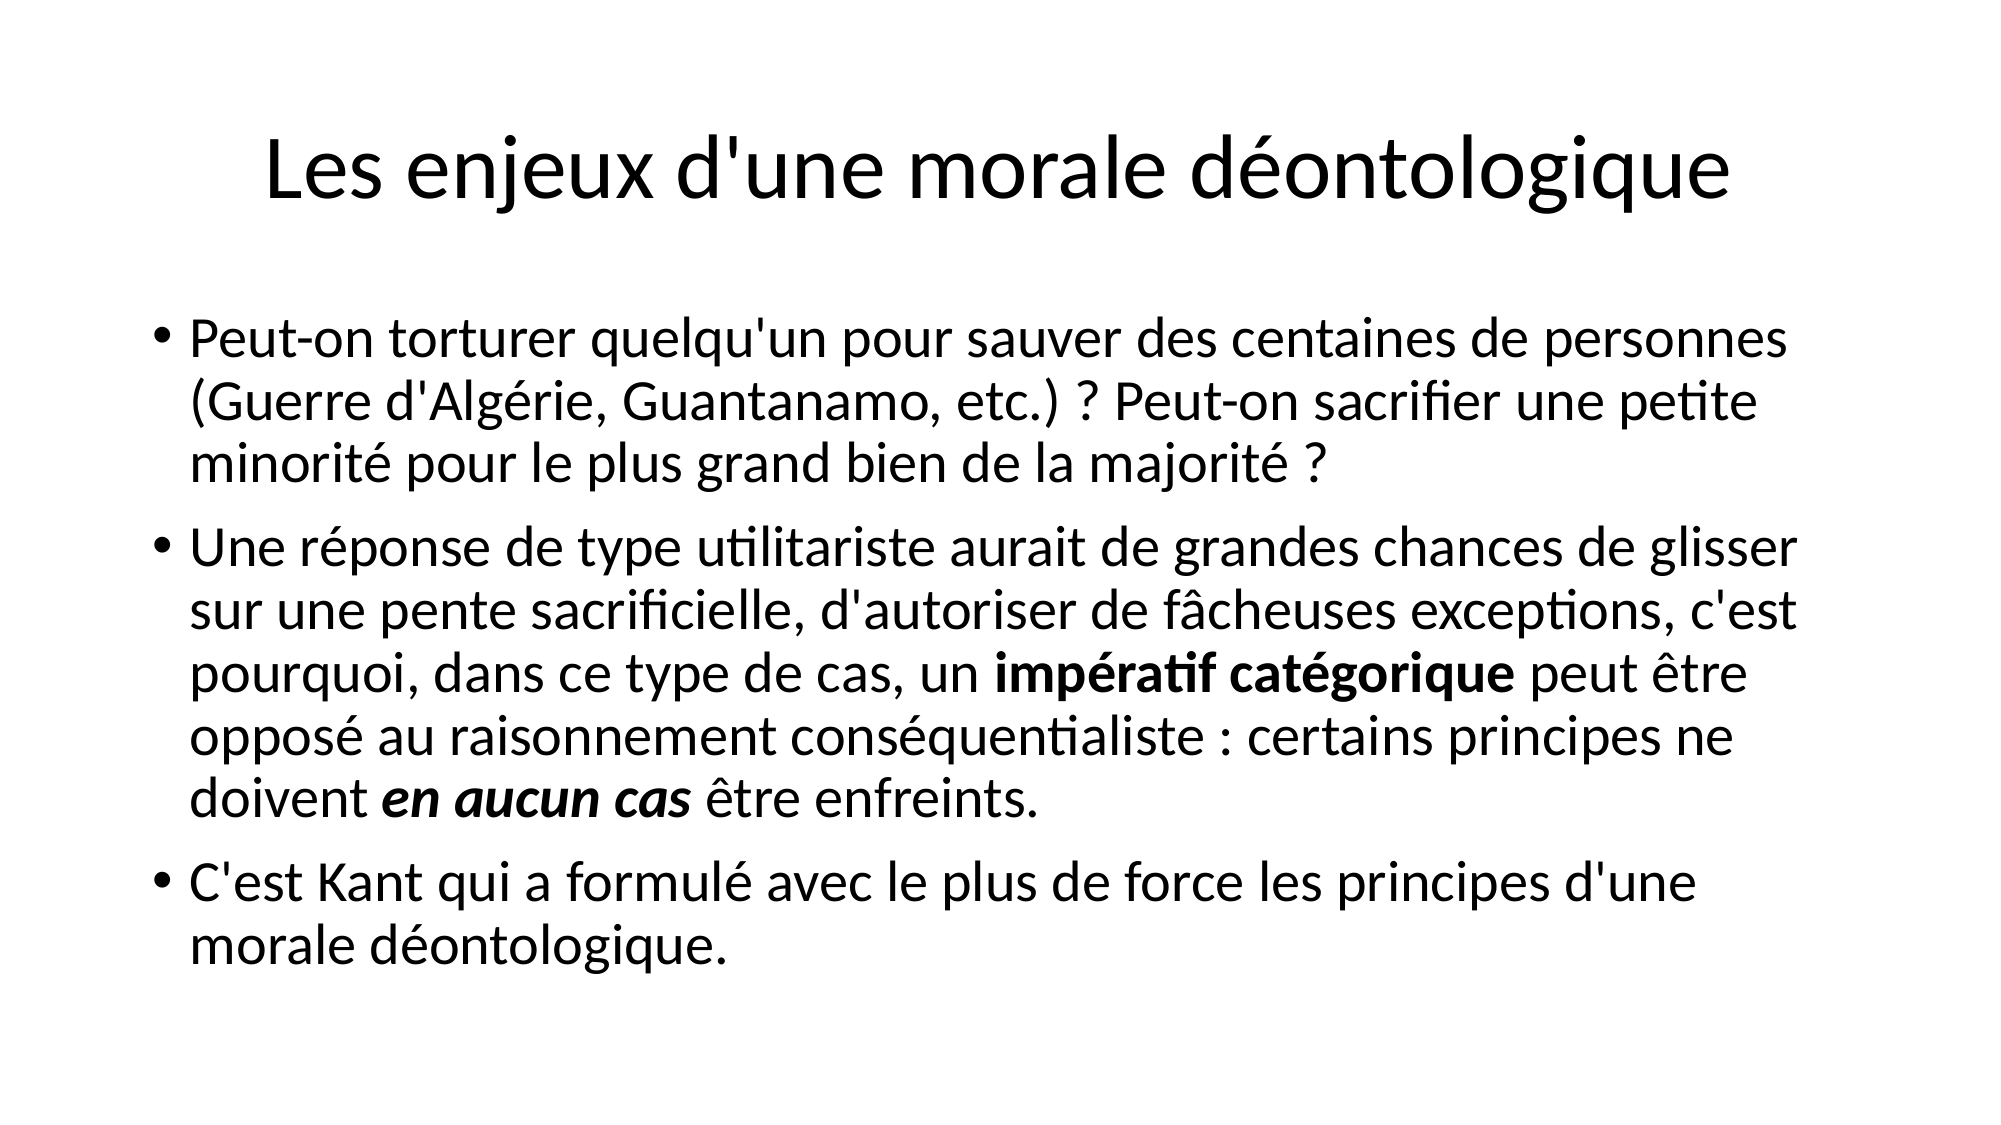

# Les enjeux d'une morale déontologique
Peut-on torturer quelqu'un pour sauver des centaines de personnes (Guerre d'Algérie, Guantanamo, etc.) ? Peut-on sacrifier une petite minorité pour le plus grand bien de la majorité ?
Une réponse de type utilitariste aurait de grandes chances de glisser sur une pente sacrificielle, d'autoriser de fâcheuses exceptions, c'est pourquoi, dans ce type de cas, un impératif catégorique peut être opposé au raisonnement conséquentialiste : certains principes ne doivent en aucun cas être enfreints.
C'est Kant qui a formulé avec le plus de force les principes d'une morale déontologique.